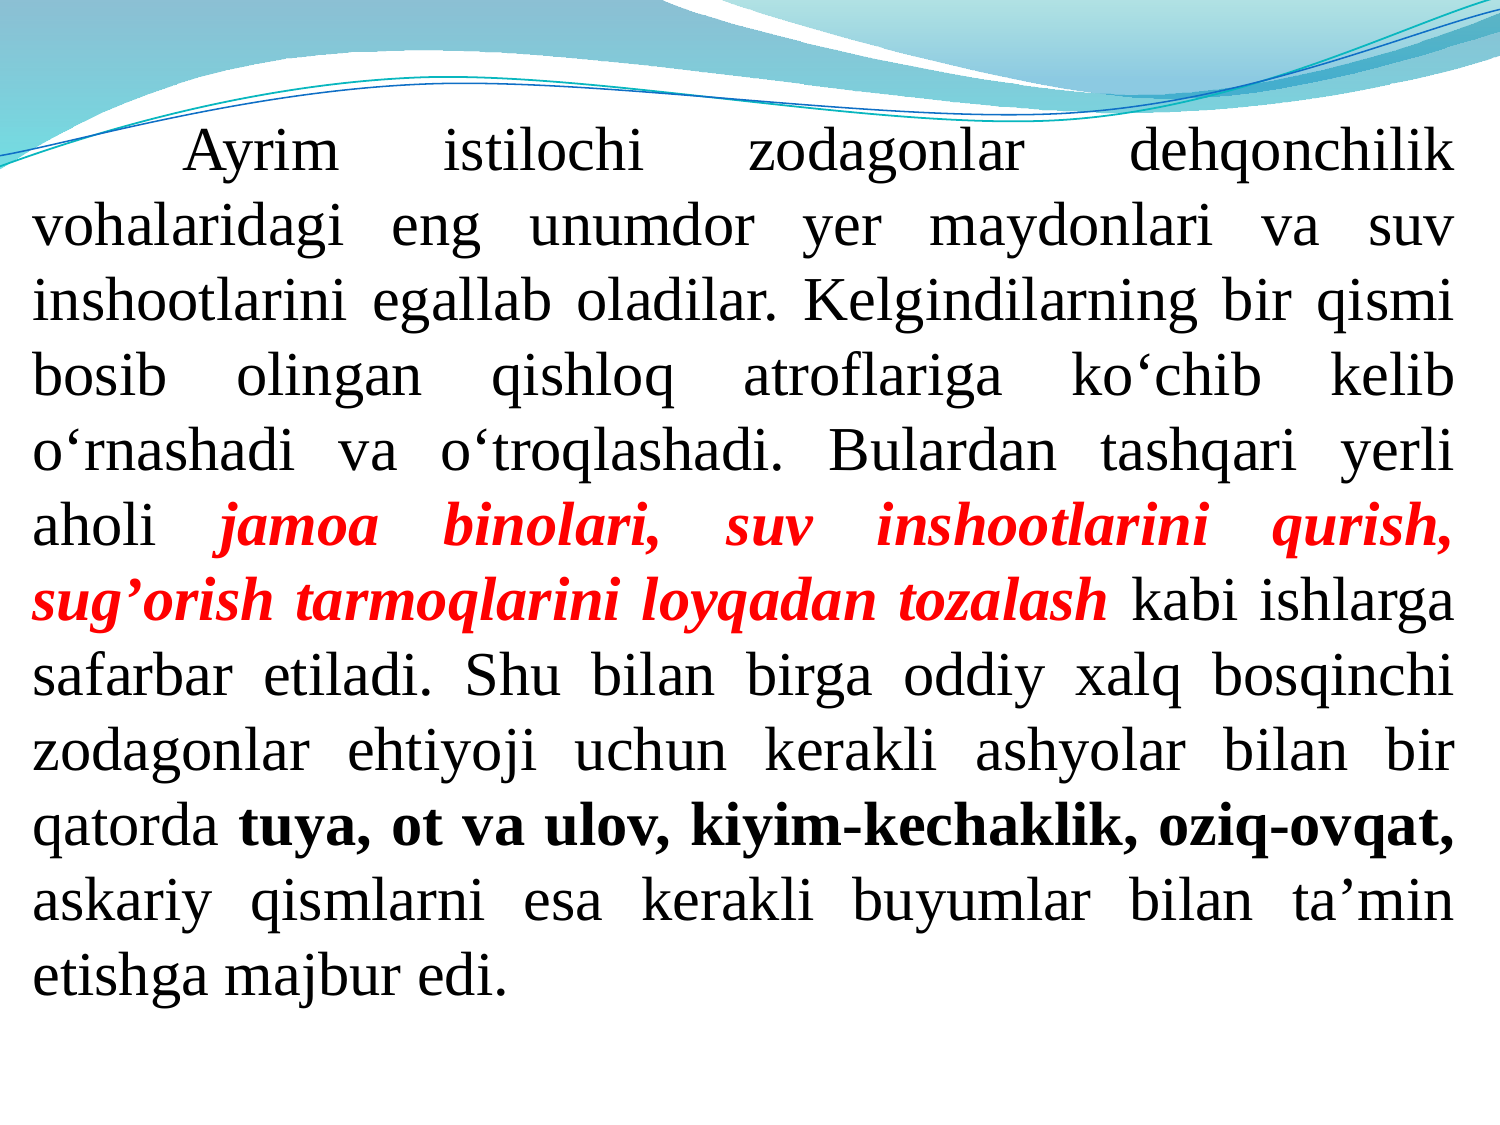

Ayrim istilochi zodagonlar dehqonchilik vohalaridagi eng unumdor yer maydonlari va suv inshootlarini egallab oladilar. Kelgindilarning bir qismi bosib olingan qishloq atroflariga ko‘chib kelib o‘rnashadi va o‘troqlashadi. Bulardan tashqari yerli aholi jamoa binolari, suv inshootlarini qurish, sug’orish tarmoqlarini loyqadan tozalash kabi ishlarga safarbar etiladi. Shu bilan birga oddiy xalq bosqinchi zodagonlar ehtiyoji uchun kerakli ashyolar bilan bir qatorda tuya, ot va ulov, kiyim-kechaklik, oziq-ovqat, askariy qismlarni esa kerakli buyumlar bilan ta’min etishga majbur edi.